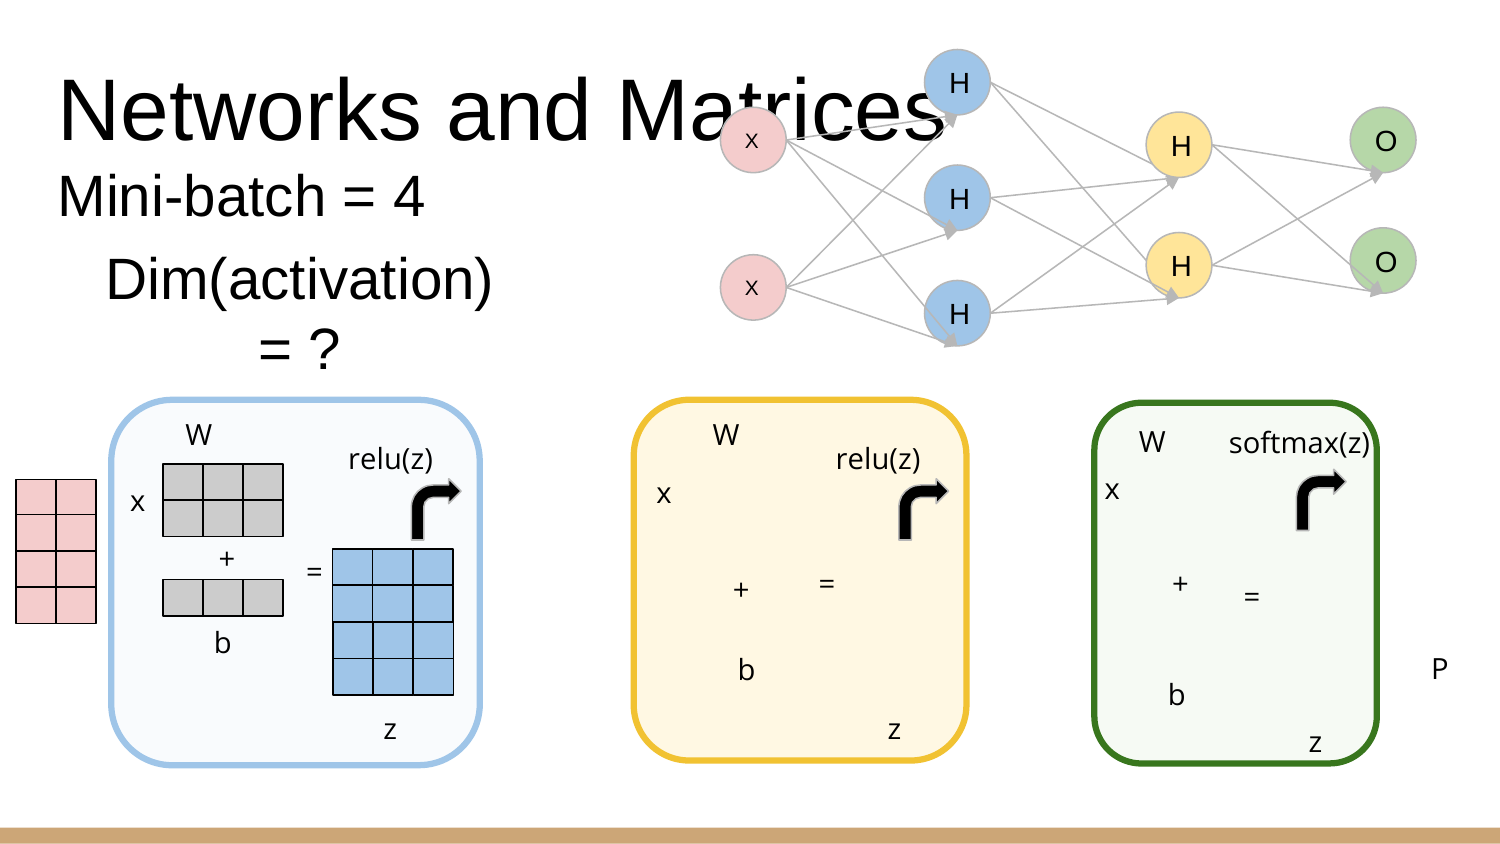

H
O
X
H
H
O
H
X
H
# Networks and Matrices
Mini-batch = 4
Dim(activation) = ?

W
W
W
softmax(z)
relu(z)
relu(z)

x
x

x

+

=
=
+
+

=
b
P
b
b
z
z
z